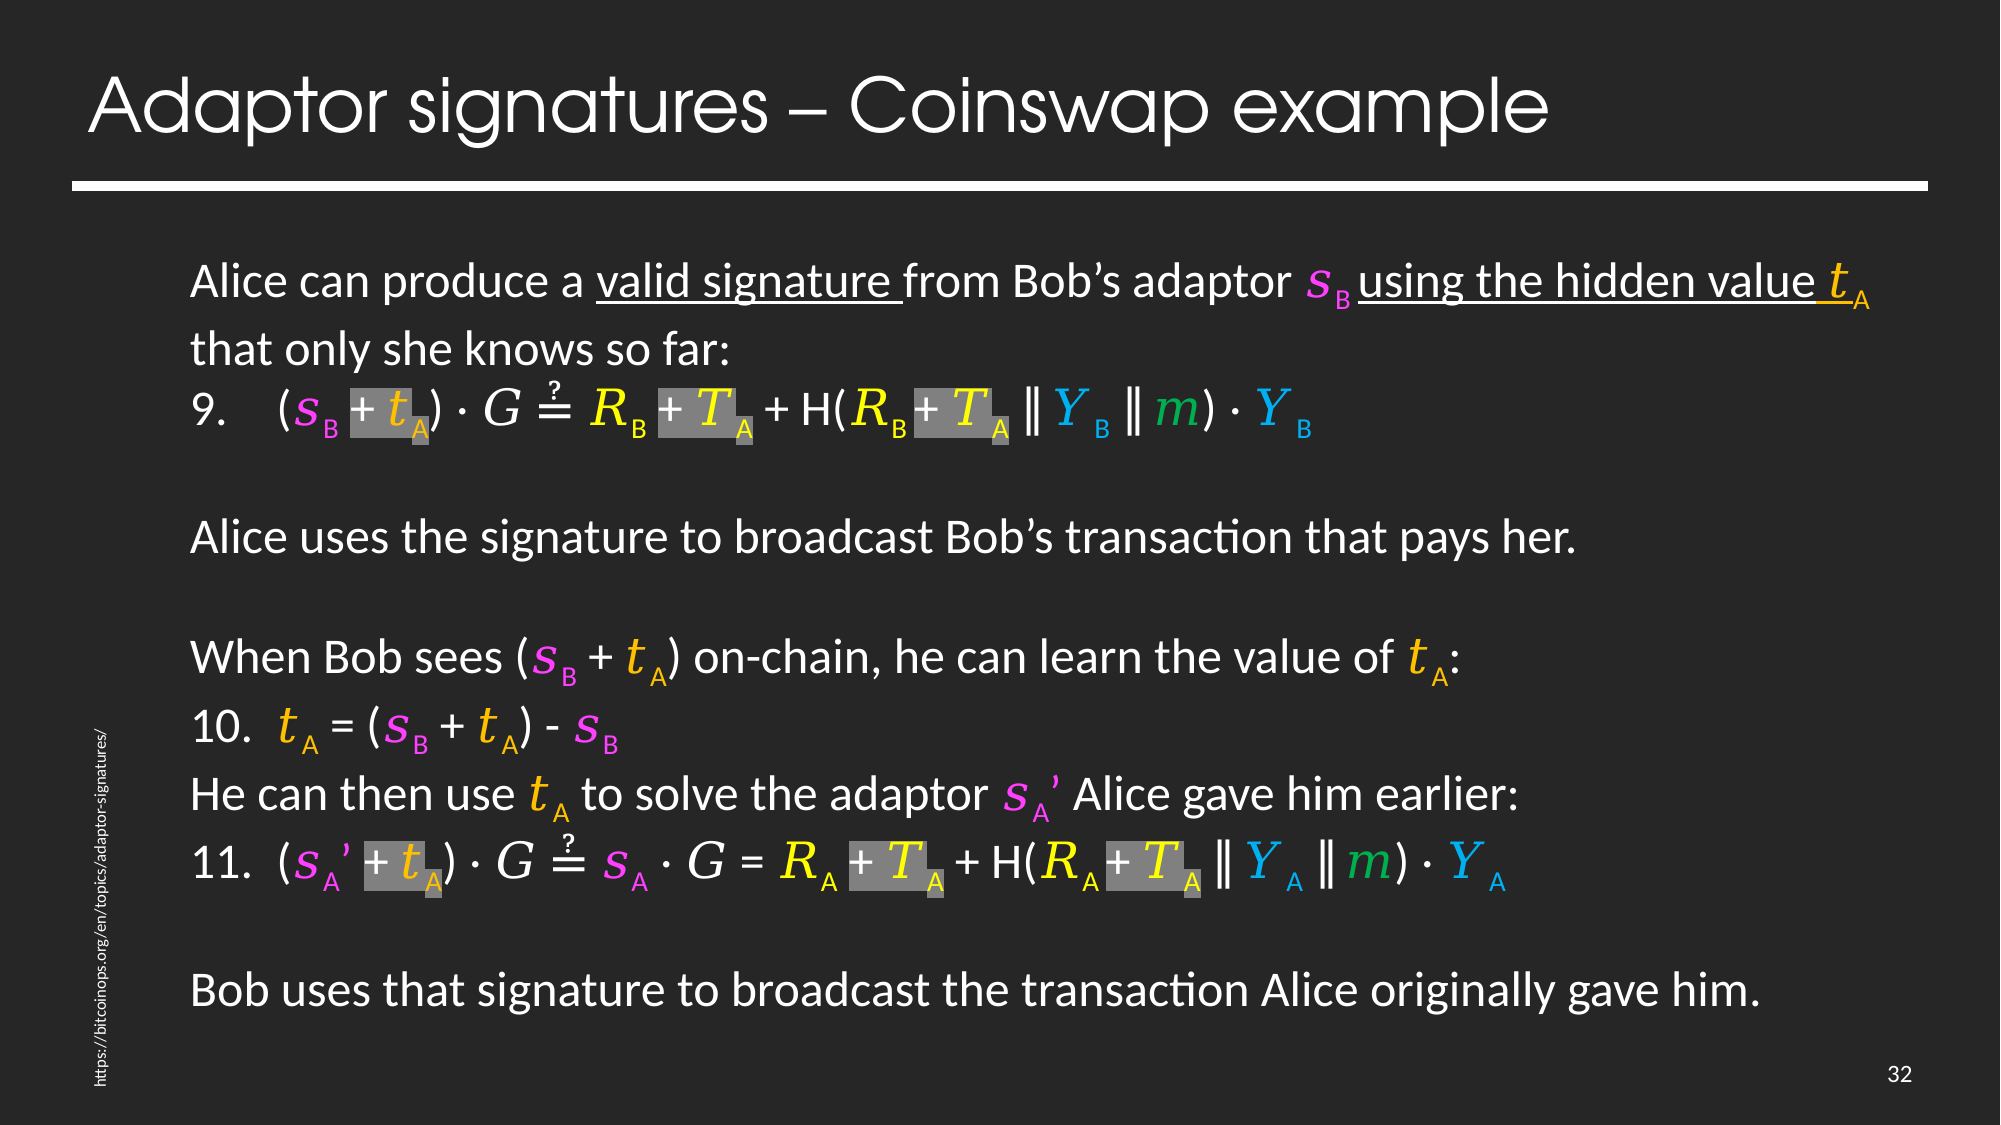

# Adaptor signatures – Coinswap example
Alice can produce a valid signature from Bob’s adaptor 𝑠B using the hidden value 𝑡A that only she knows so far:
 (𝑠B + 𝑡A) ⋅ 𝐺 ≟ 𝑅B + 𝑇A + H(𝑅B + 𝑇A ∥ 𝑌B ∥ 𝑚) ⋅ 𝑌B

Alice uses the signature to broadcast Bob’s transaction that pays her.

When Bob sees (𝑠B + 𝑡A) on-chain, he can learn the value of 𝑡A:
 𝑡A = (𝑠B + 𝑡A) - 𝑠B
He can then use 𝑡A to solve the adaptor 𝑠A’ Alice gave him earlier:
 (𝑠A’ + 𝑡A) ⋅ 𝐺 ≟ 𝑠A ⋅ 𝐺 = 𝑅A + 𝑇A + H(𝑅A + 𝑇A ∥ 𝑌A ∥ 𝑚) ⋅ 𝑌A

Bob uses that signature to broadcast the transaction Alice originally gave him.
https://bitcoinops.org/en/topics/adaptor-signatures/
32